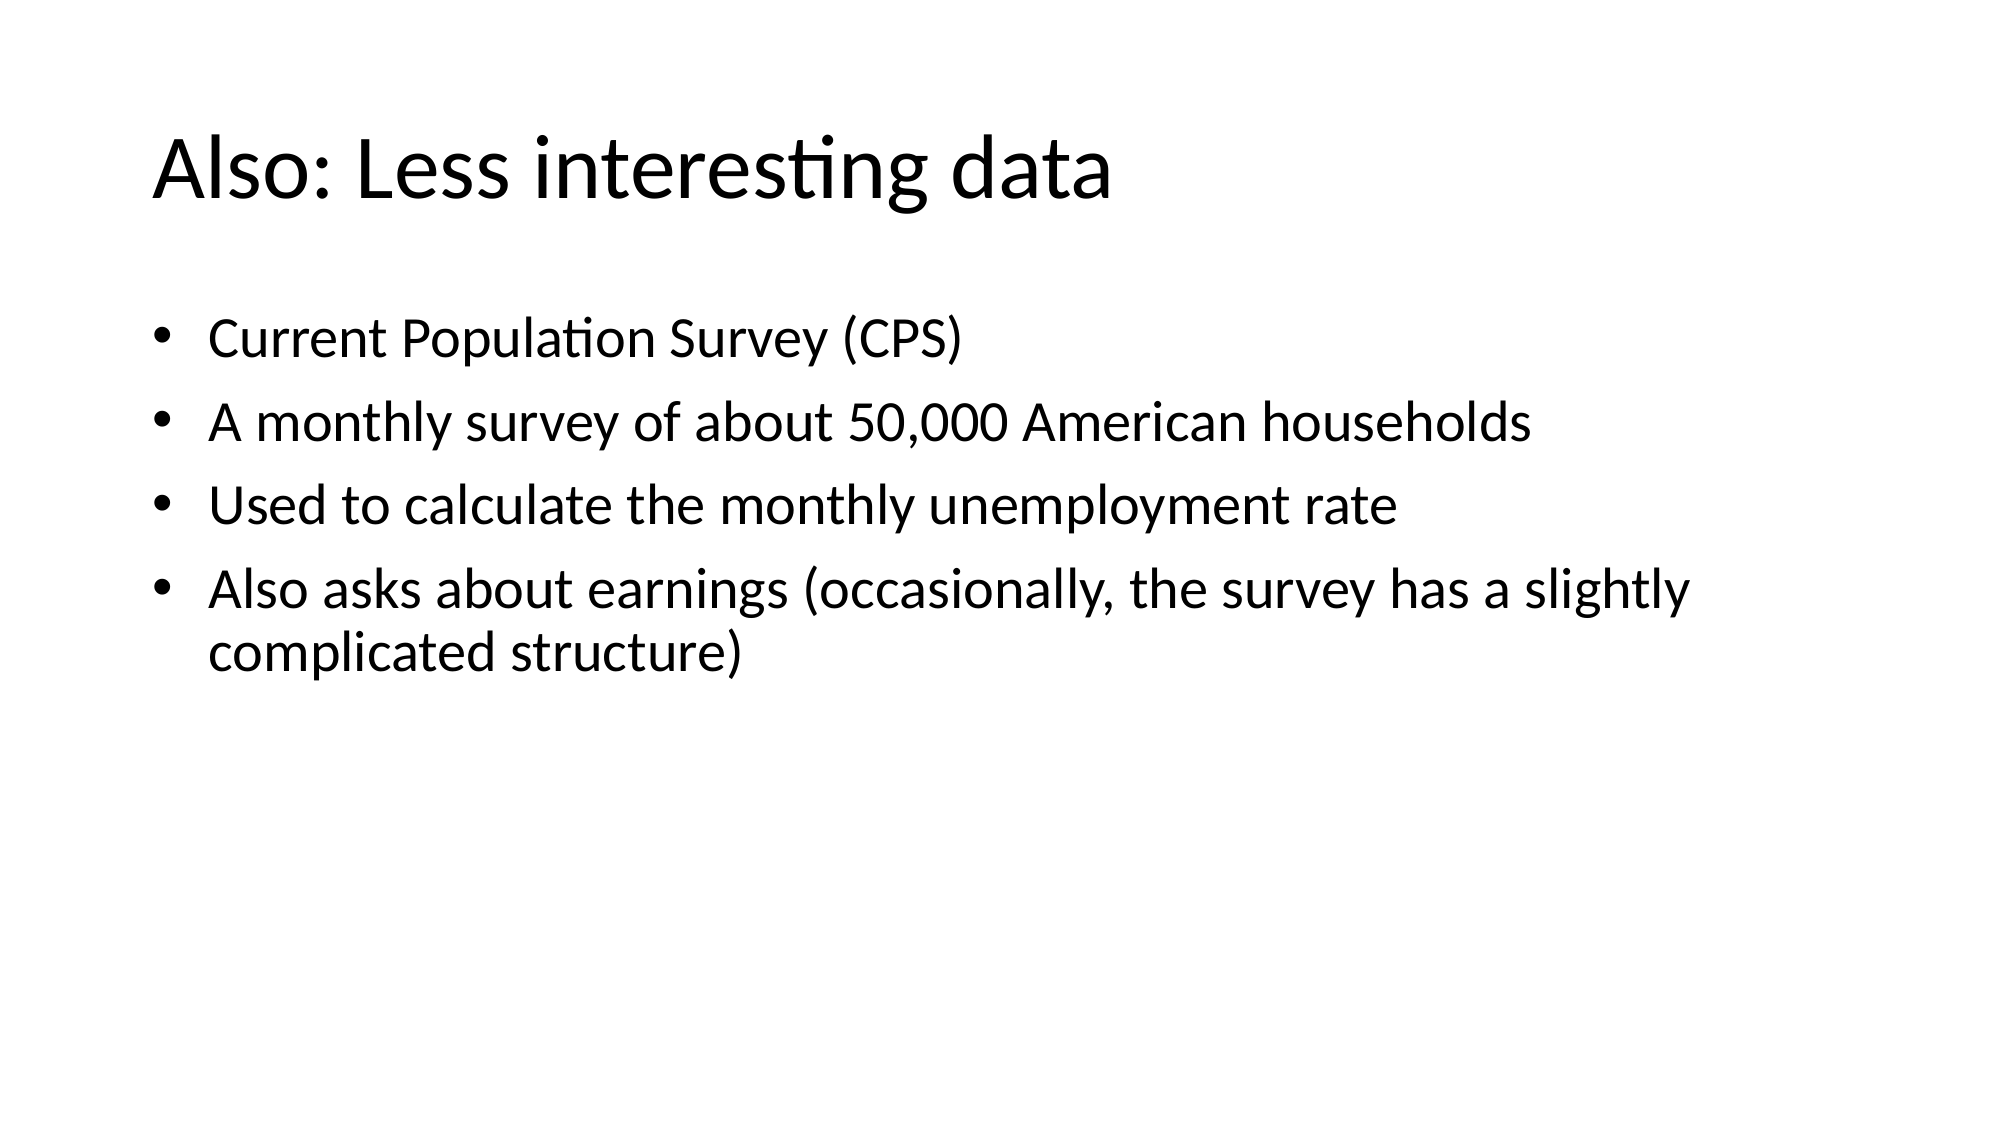

# Also: Less interesting data
Current Population Survey (CPS)
A monthly survey of about 50,000 American households
Used to calculate the monthly unemployment rate
Also asks about earnings (occasionally, the survey has a slightly complicated structure)